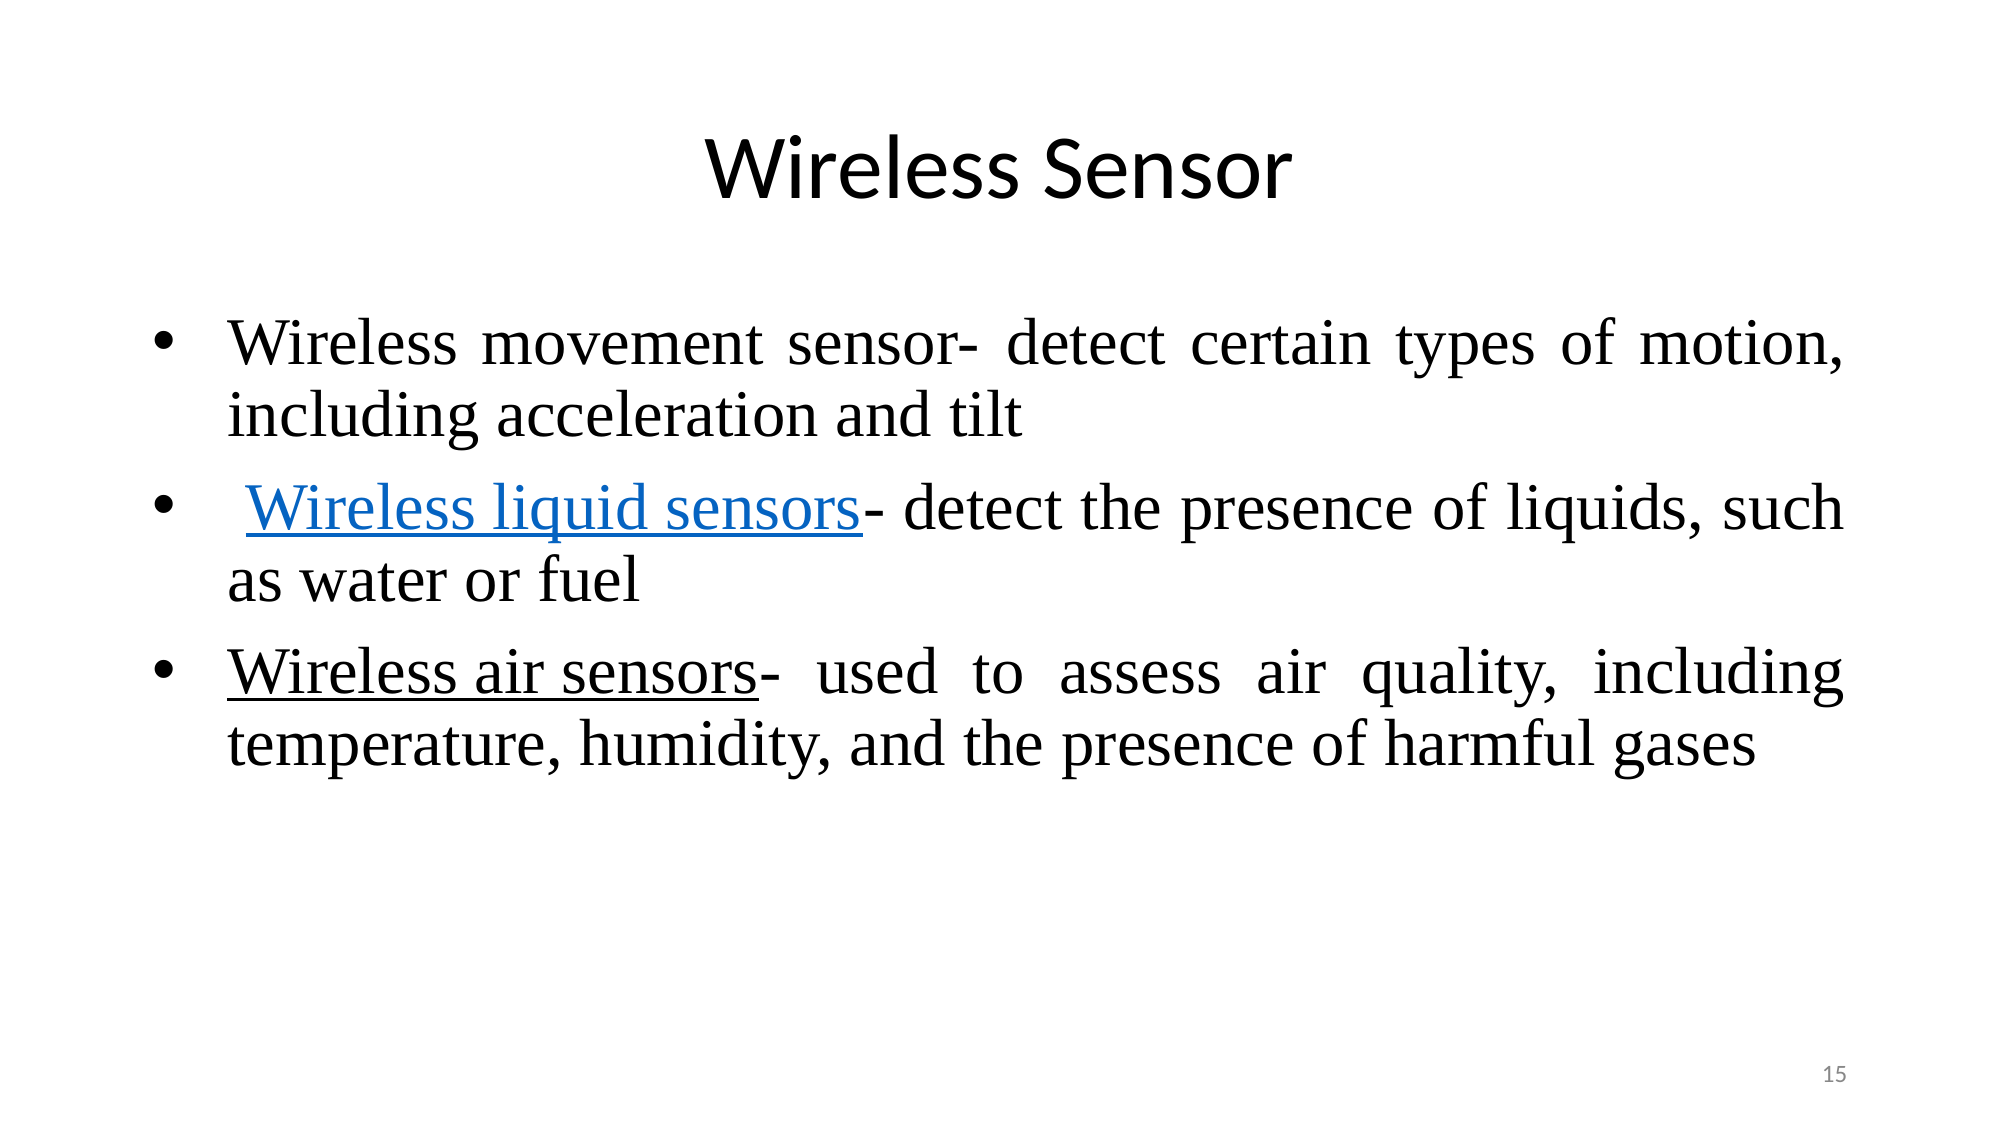

# Wireless Sensor
Wireless movement sensor- detect certain types of motion, including acceleration and tilt
 Wireless liquid sensors- detect the presence of liquids, such as water or fuel
Wireless air sensors- used to assess air quality, including temperature, humidity, and the presence of harmful gases

15